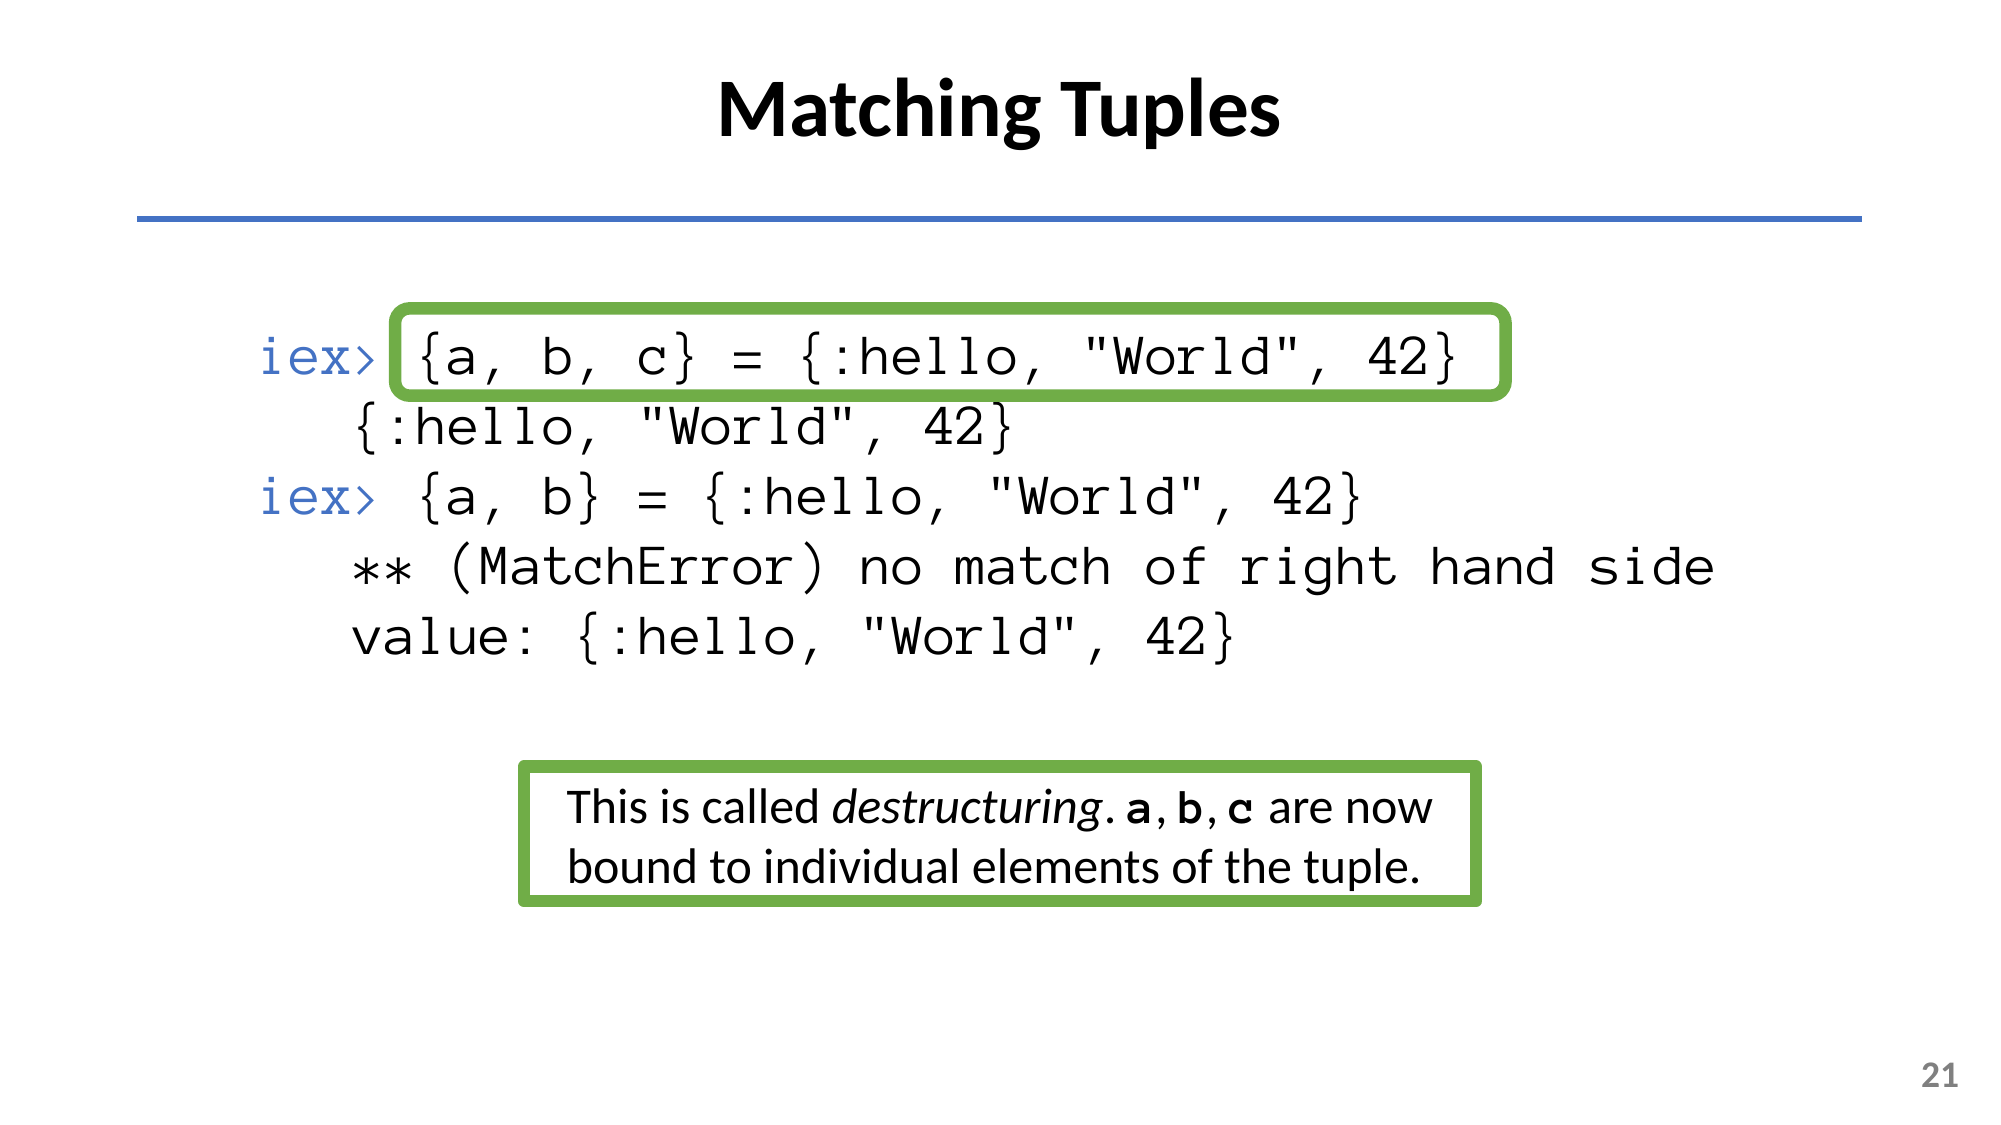

Matching Tuples

iex> {a, b, c} = {:hello, "World", 42}
   {:hello, "World", 42}
iex> {a, b} = {:hello, "World", 42}
   ** (MatchError) no match of right hand side
   value: {:hello, "World", 42}
This is called destructuring. a, b, c are now bound to individual elements of the tuple.
21